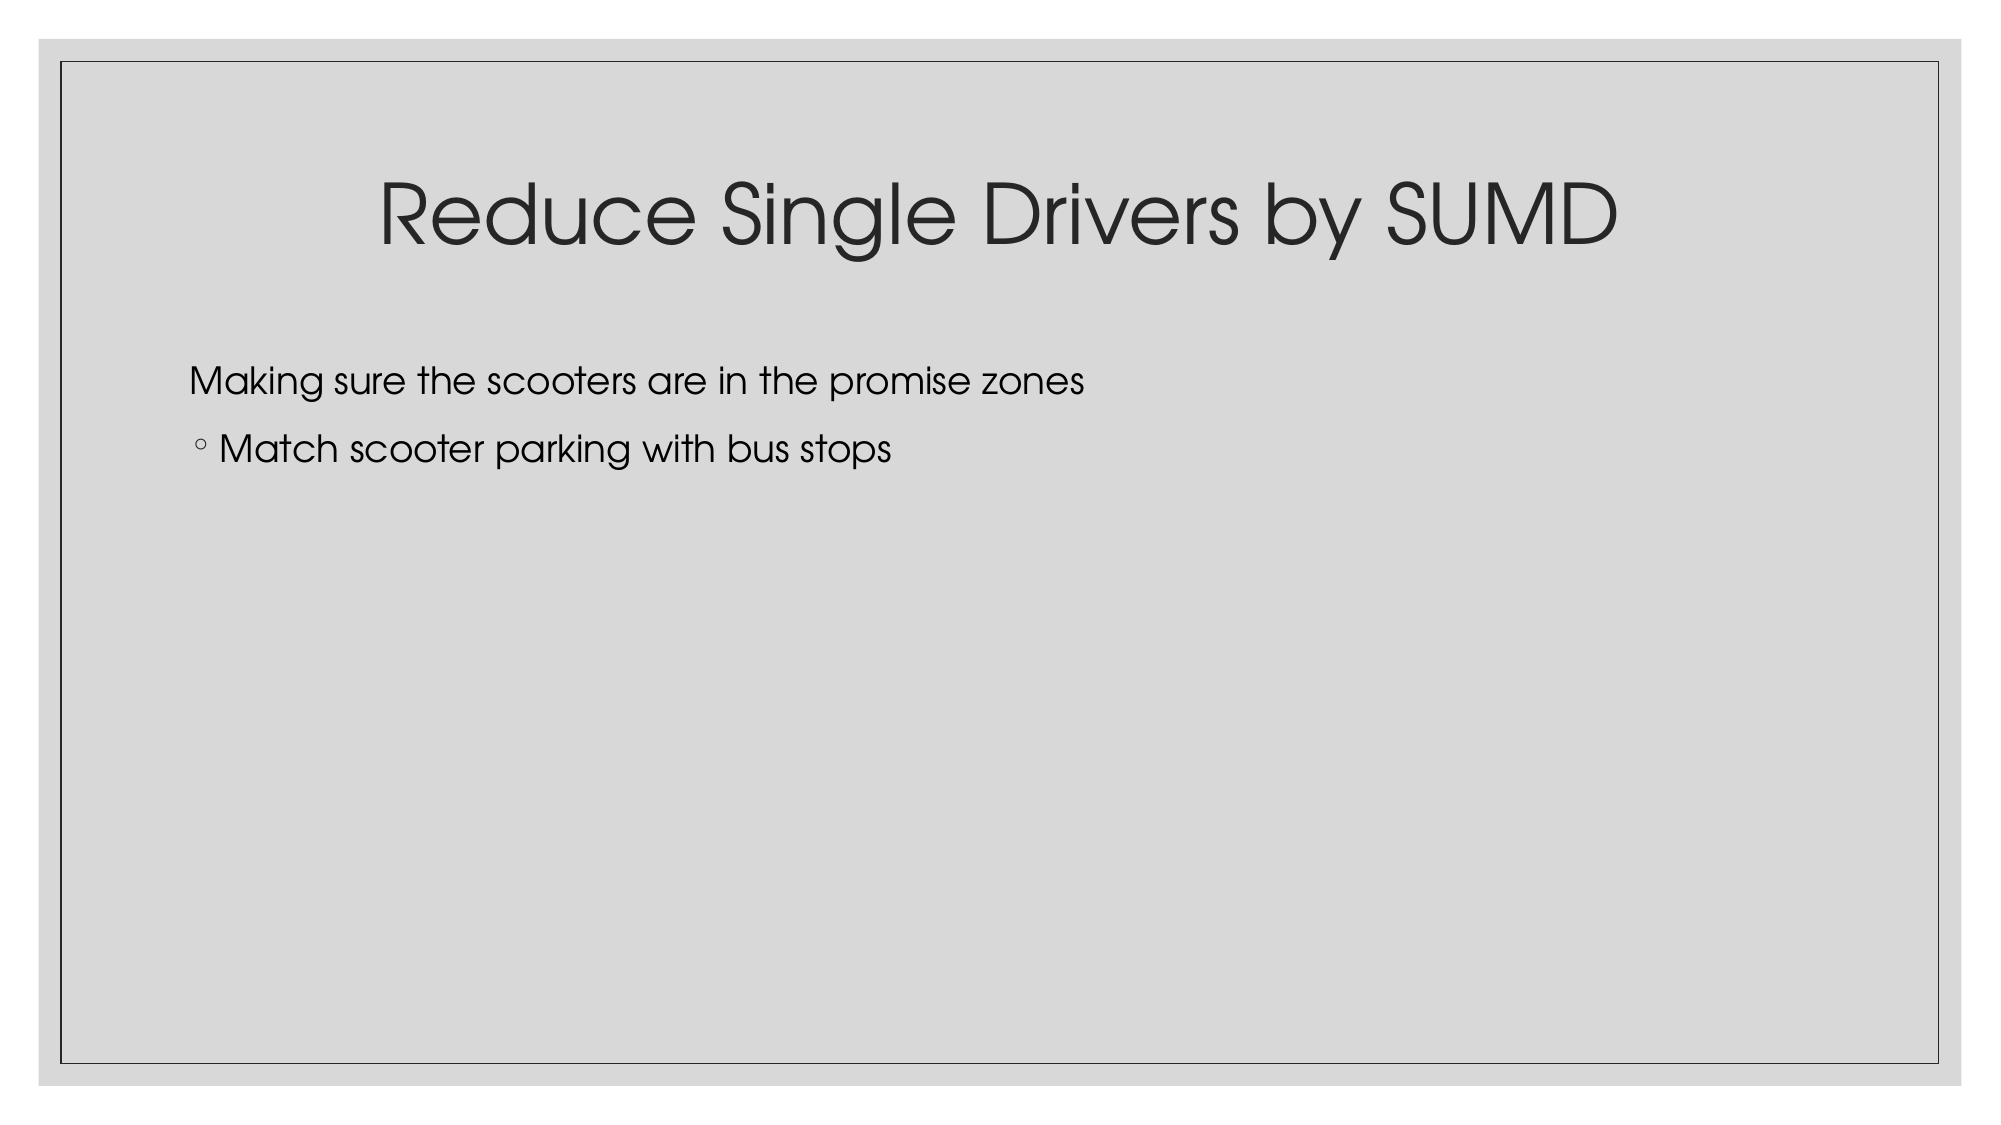

# Reduce Single Drivers by SUMD
Making sure the scooters are in the promise zones
Match scooter parking with bus stops